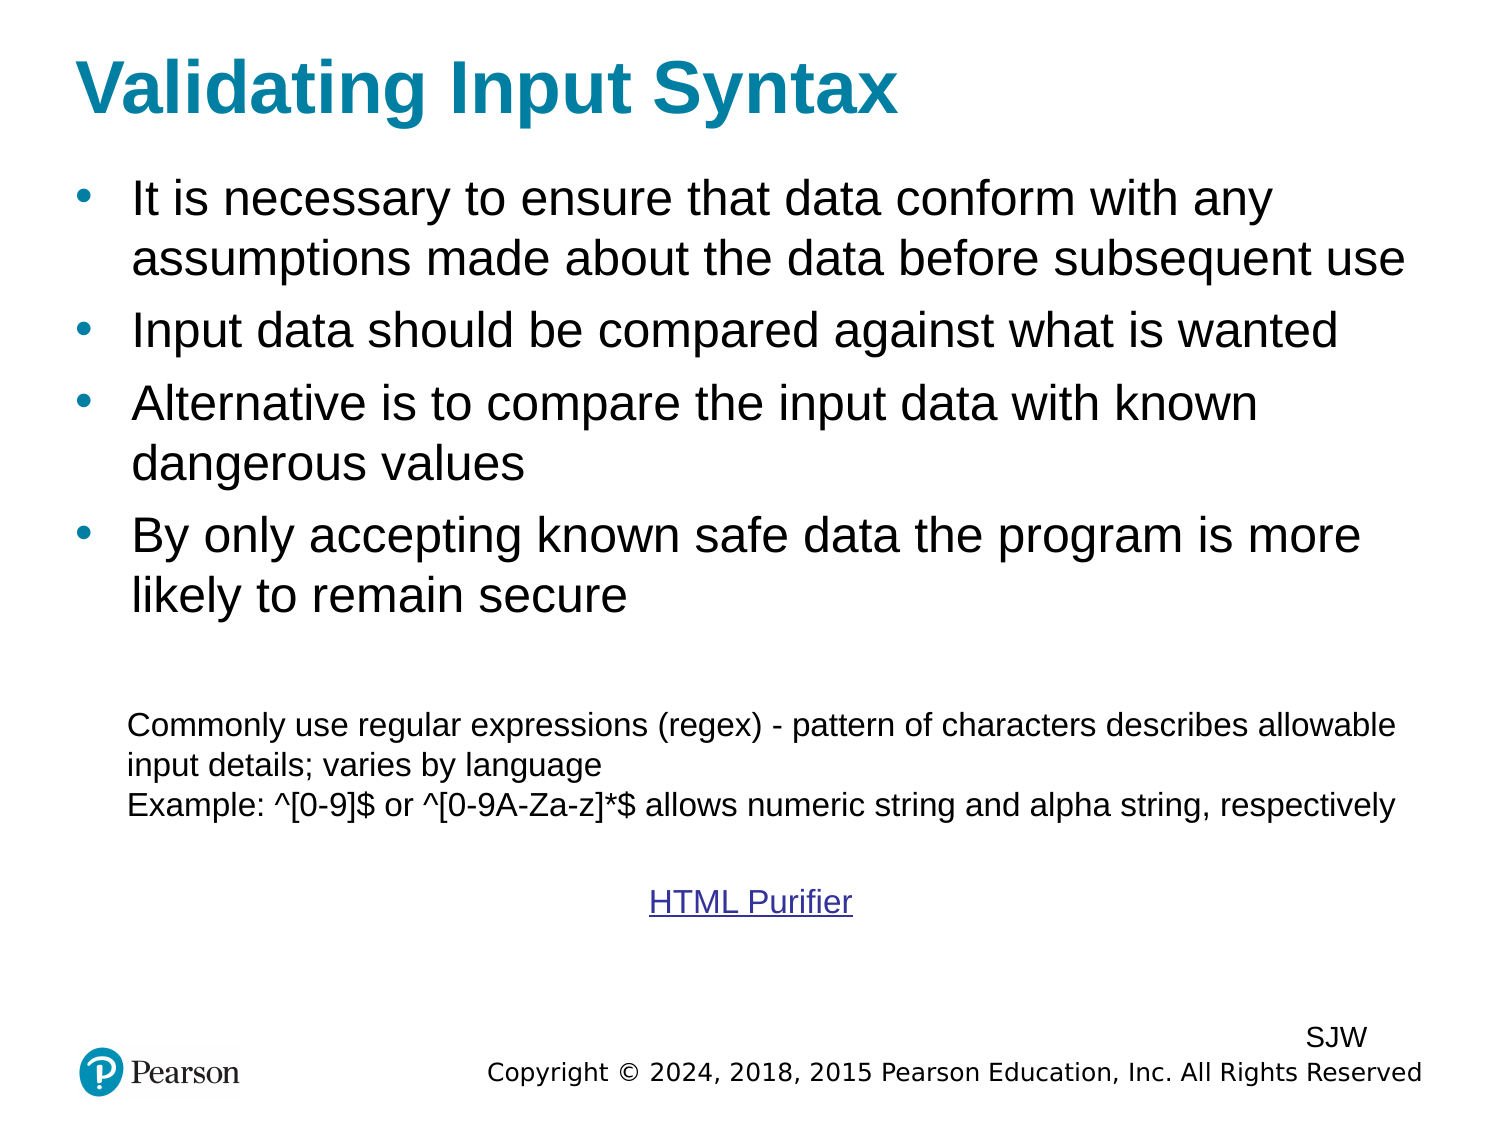

# Validating Input Syntax
It is necessary to ensure that data conform with any assumptions made about the data before subsequent use
Input data should be compared against what is wanted
Alternative is to compare the input data with known dangerous values
By only accepting known safe data the program is more likely to remain secure
Commonly use regular expressions (regex) - pattern of characters describes allowable input details; varies by language
Example: ^[0-9]$ or ^[0-9A-Za-z]*$ allows numeric string and alpha string, respectively

HTML Purifier
SJW